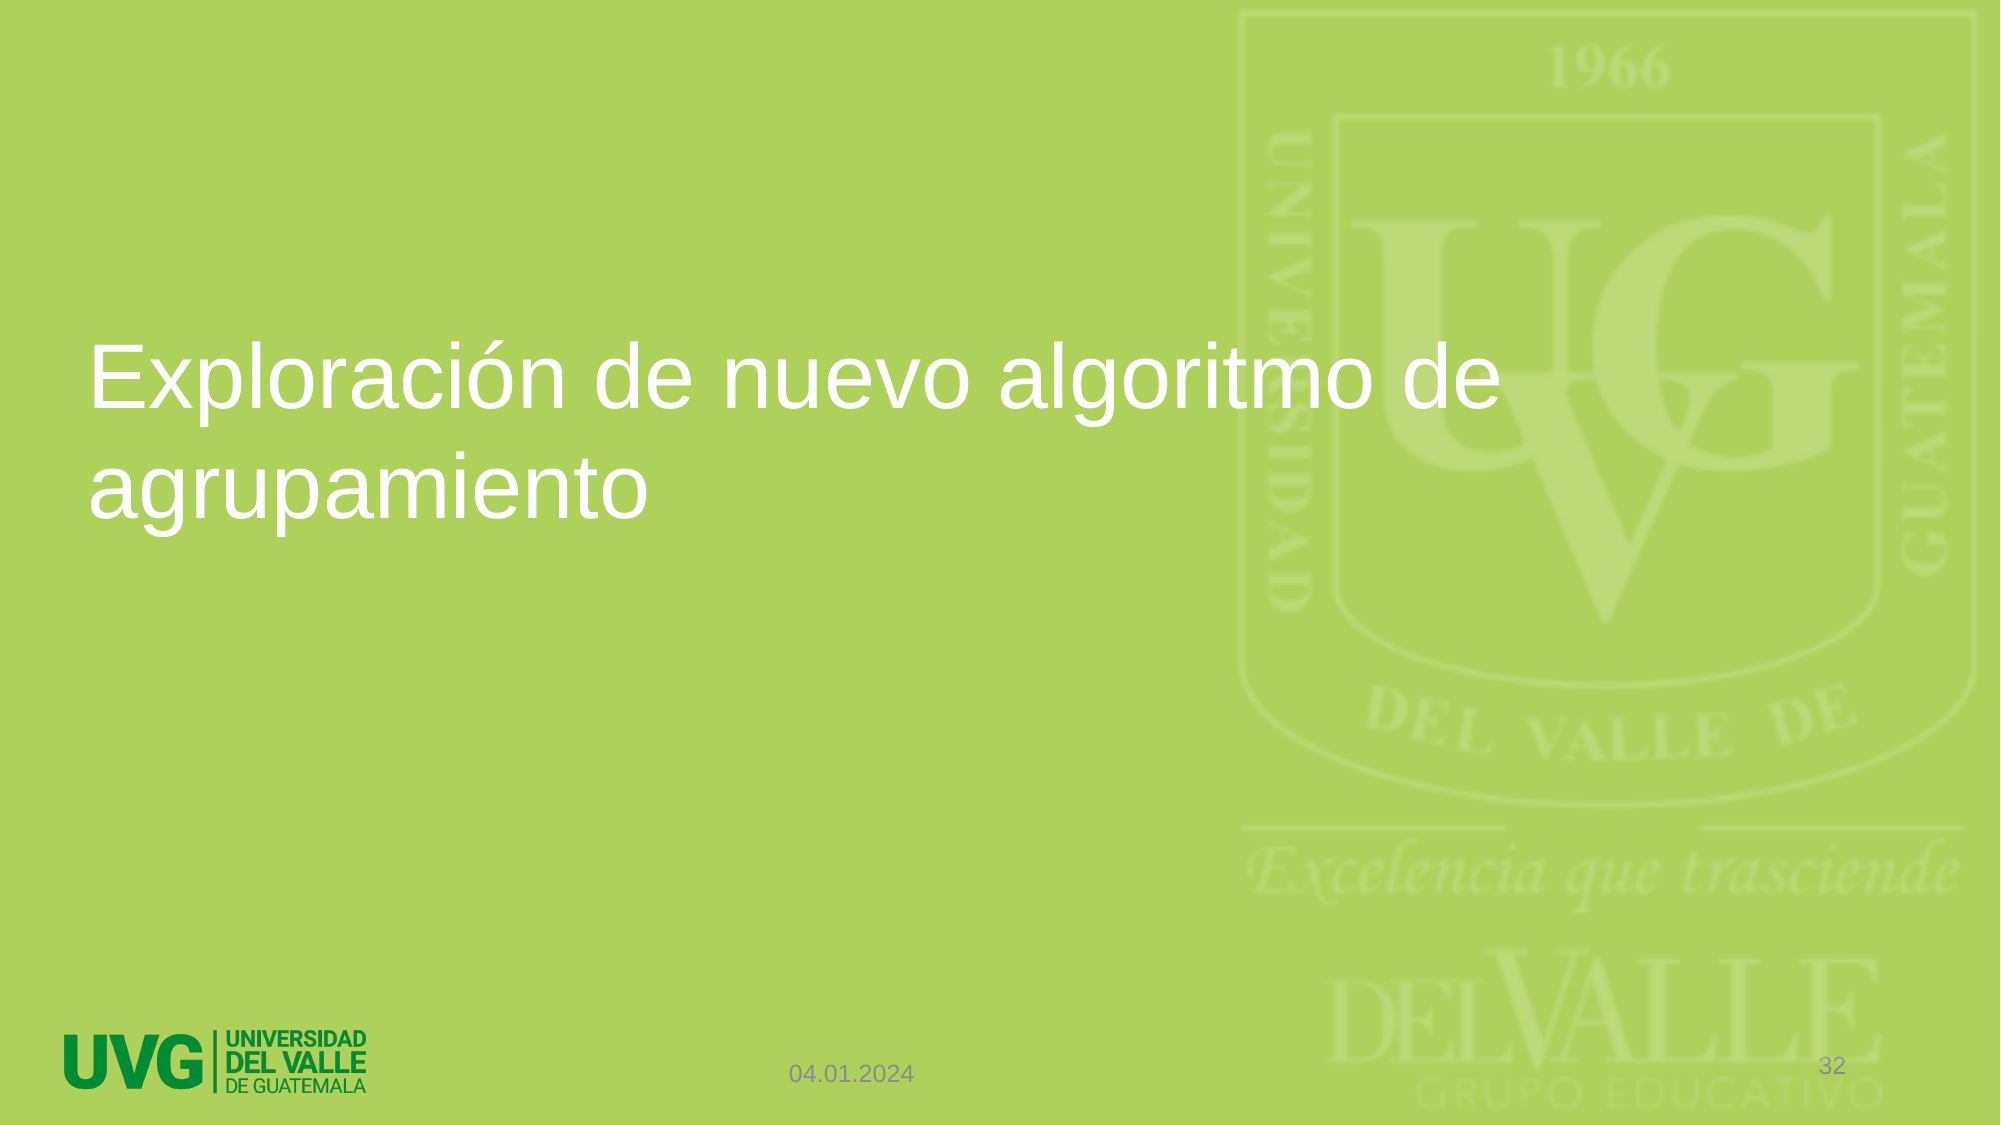

# Exploración de nuevo algoritmo de agrupamiento

32
04.01.2024